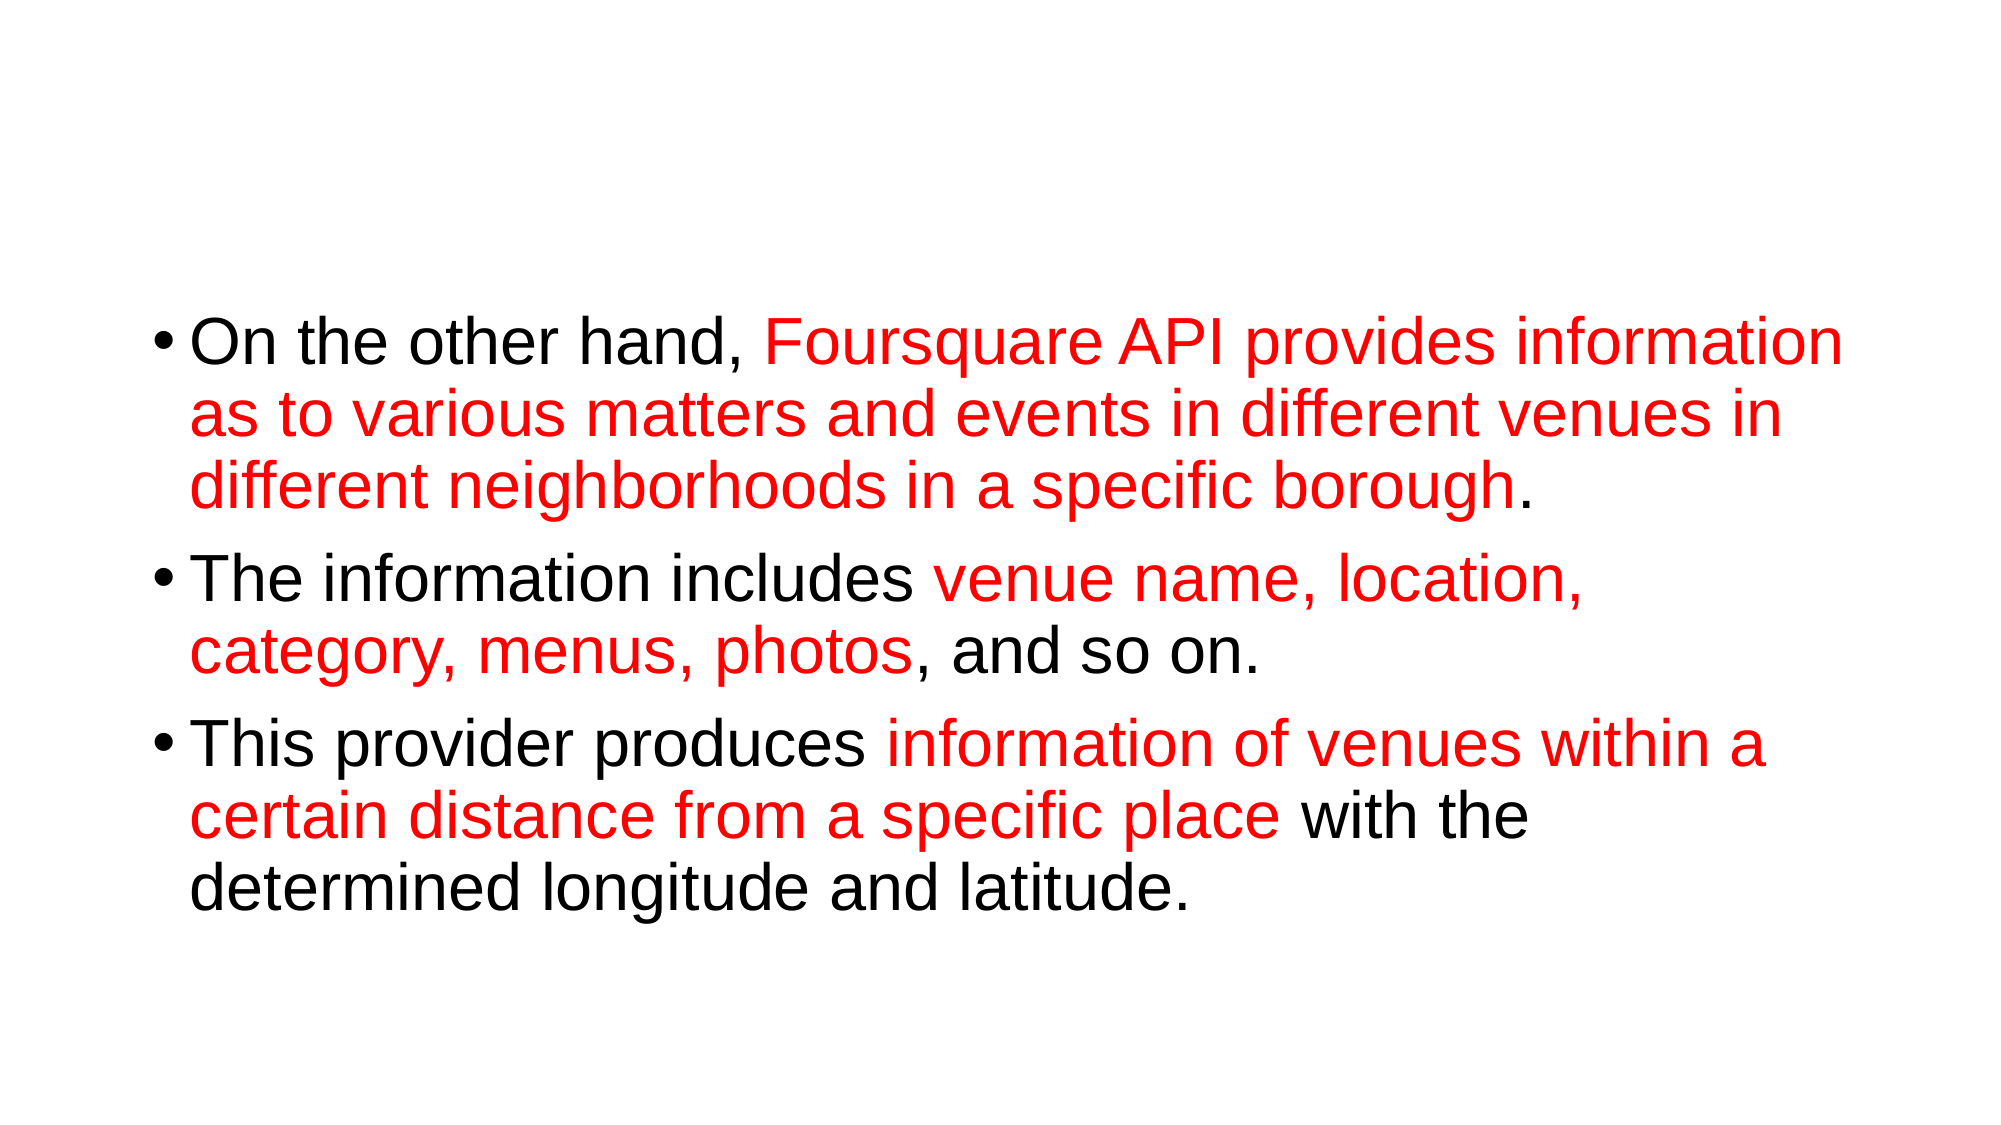

#
On the other hand, Foursquare API provides information as to various matters and events in different venues in different neighborhoods in a specific borough.
The information includes venue name, location, category, menus, photos, and so on.
This provider produces information of venues within a certain distance from a specific place with the determined longitude and latitude.